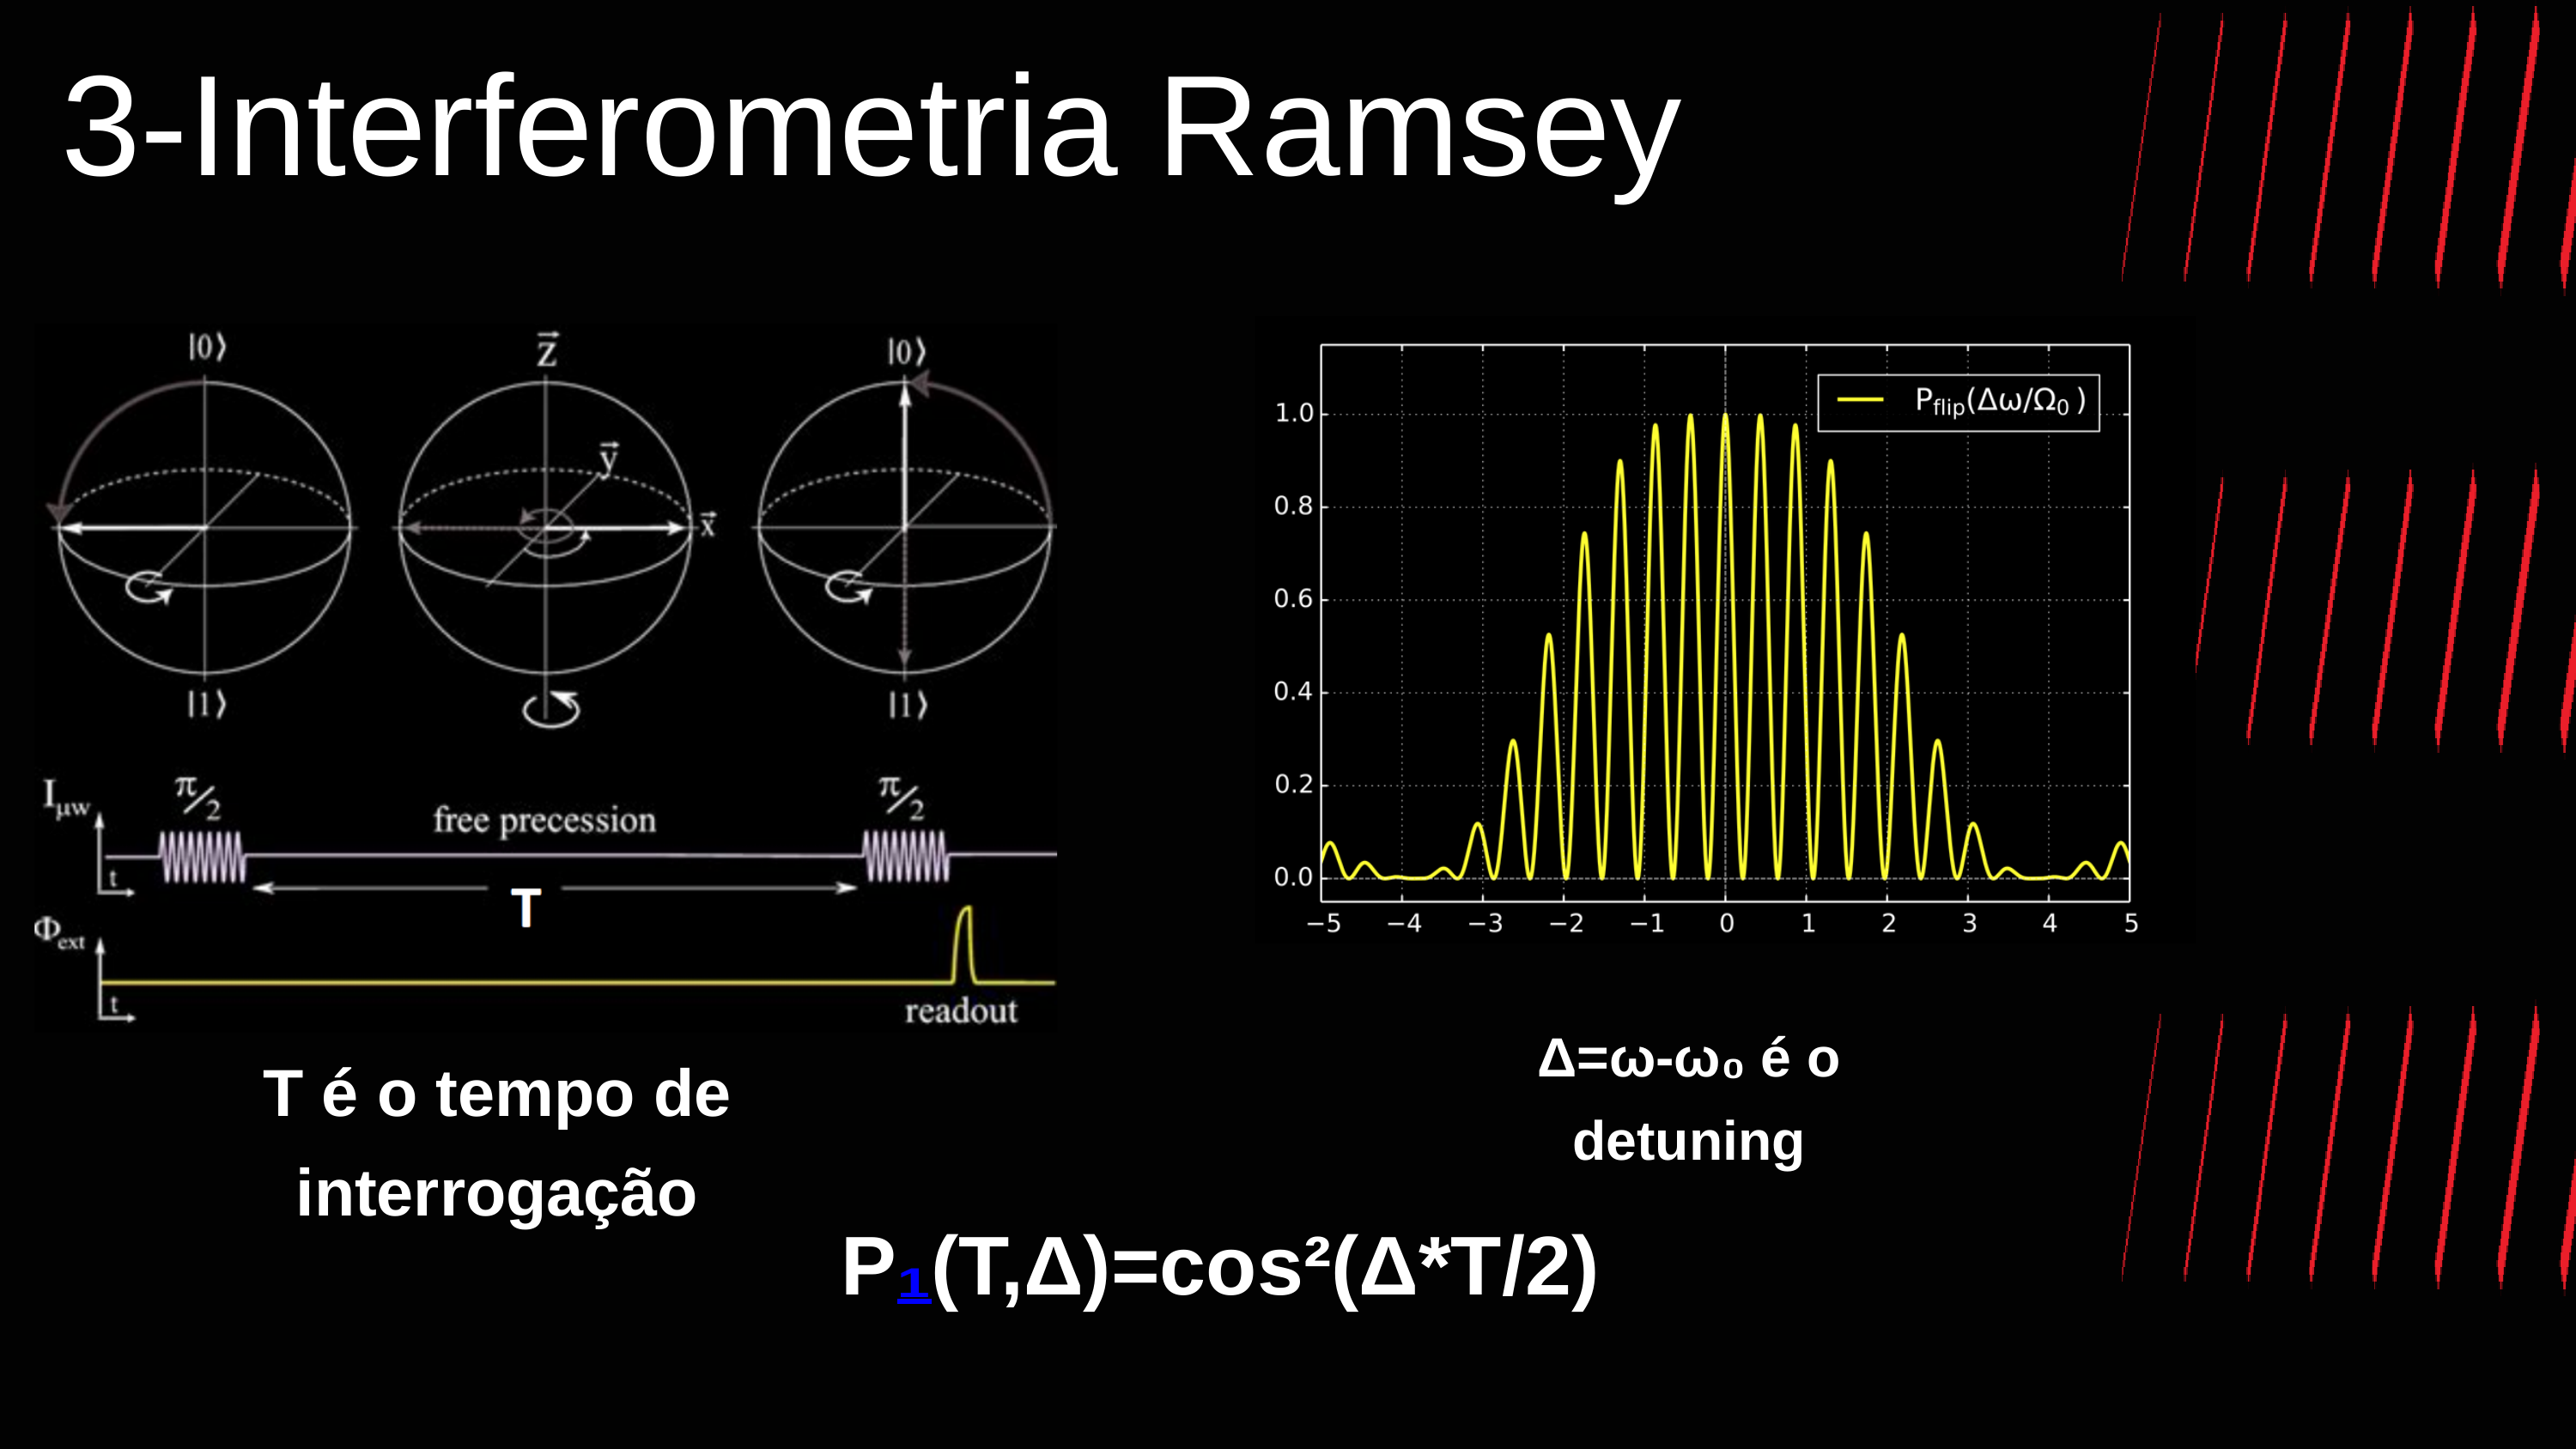

3-Interferometria Ramsey

Δ=ω-ω₀ é o detuning
T é o tempo de interrogação
P₁(T,Δ)=cos²(Δ*T/2)